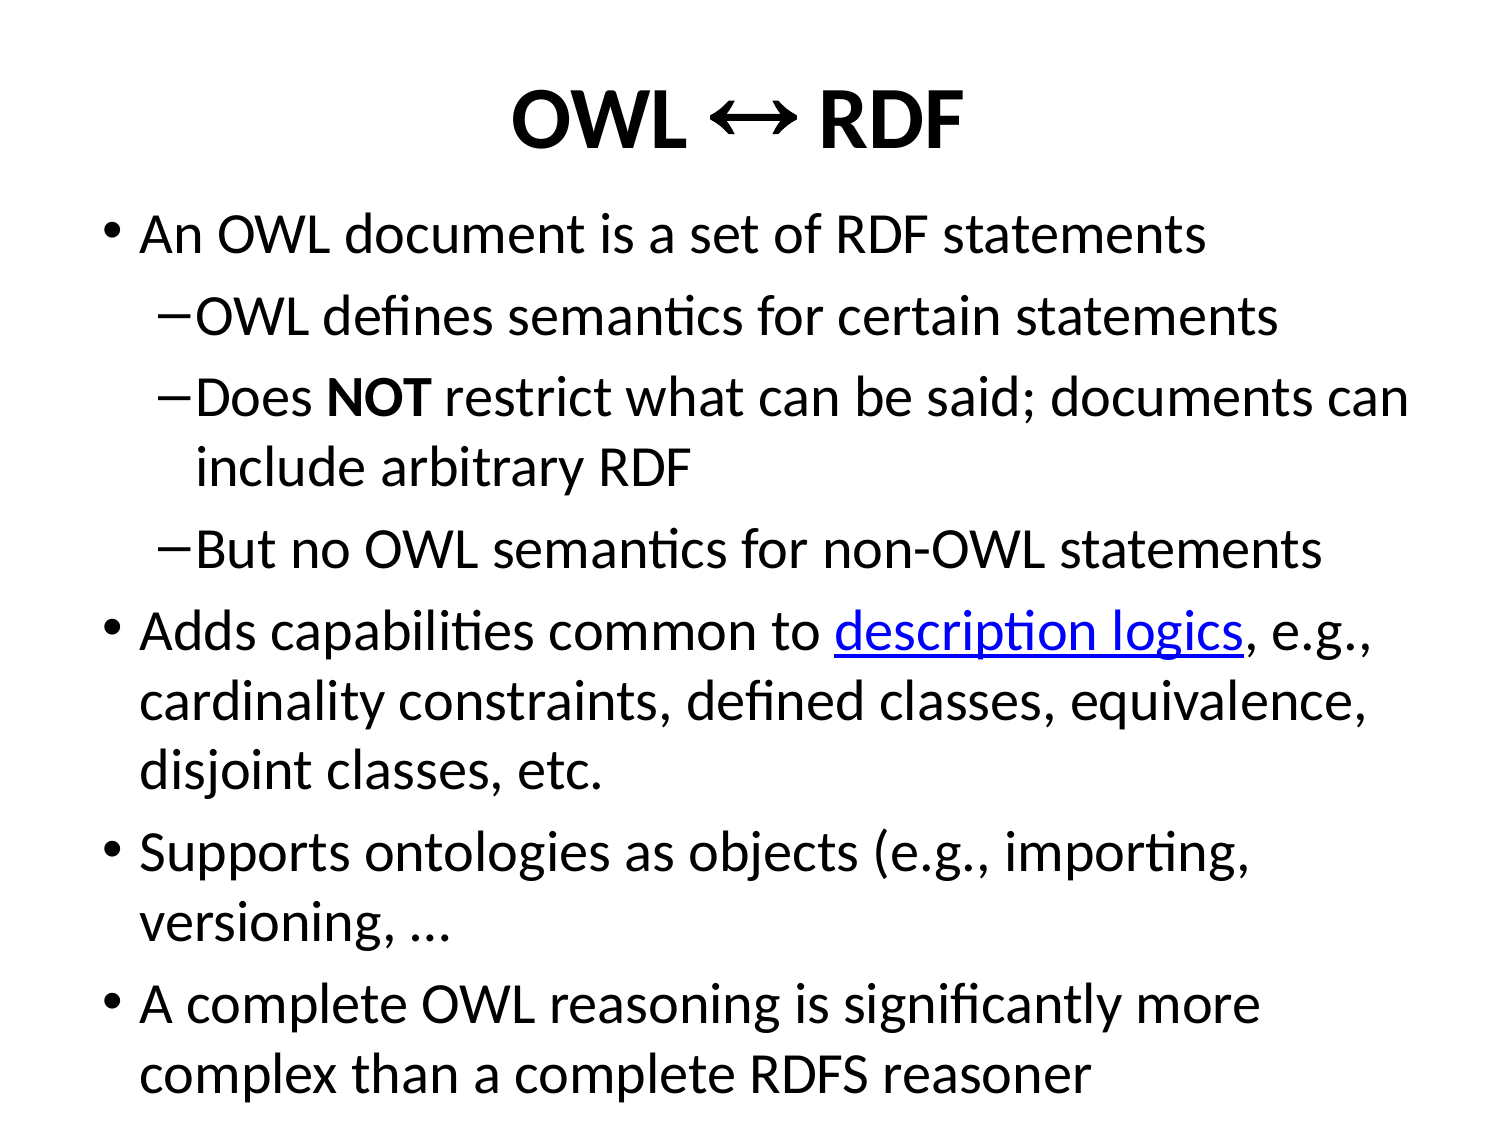

# OWL ↔ RDF
An OWL document is a set of RDF statements
OWL defines semantics for certain statements
Does NOT restrict what can be said; documents can include arbitrary RDF
But no OWL semantics for non-OWL statements
Adds capabilities common to description logics, e.g., cardinality constraints, defined classes, equivalence, disjoint classes, etc.
Supports ontologies as objects (e.g., importing, versioning, …
A complete OWL reasoning is significantly more complex than a complete RDFS reasoner